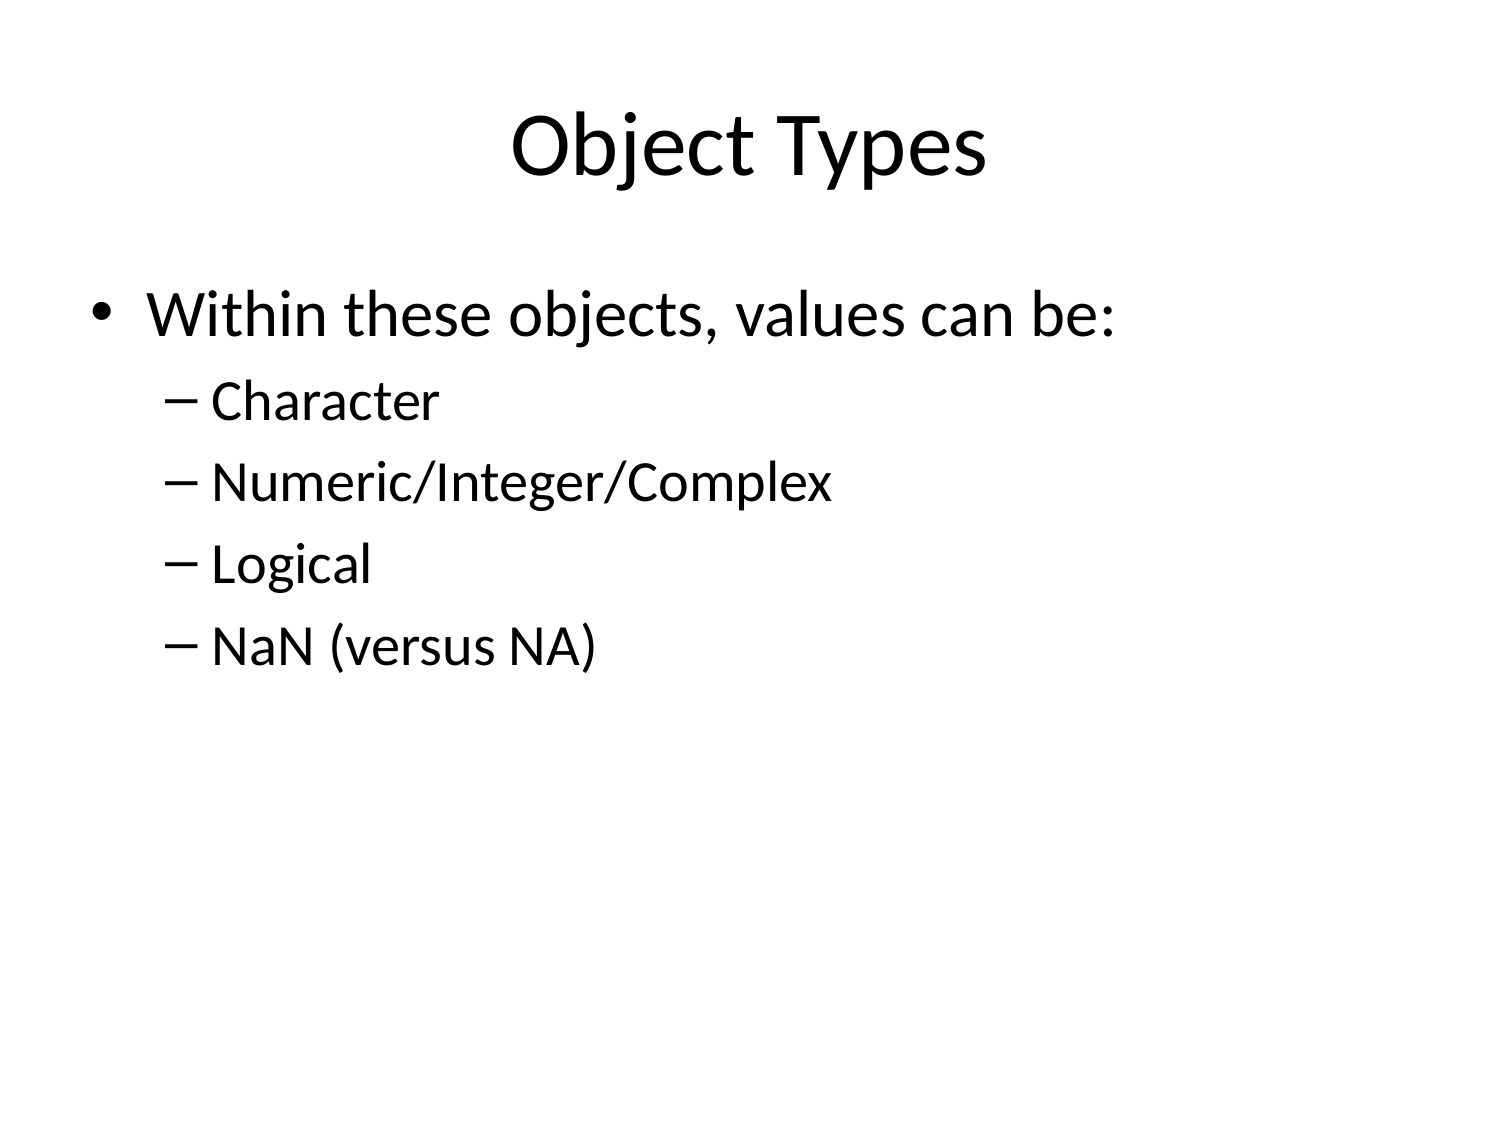

# Object Types
Within these objects, values can be:
Character
Numeric/Integer/Complex
Logical
NaN (versus NA)